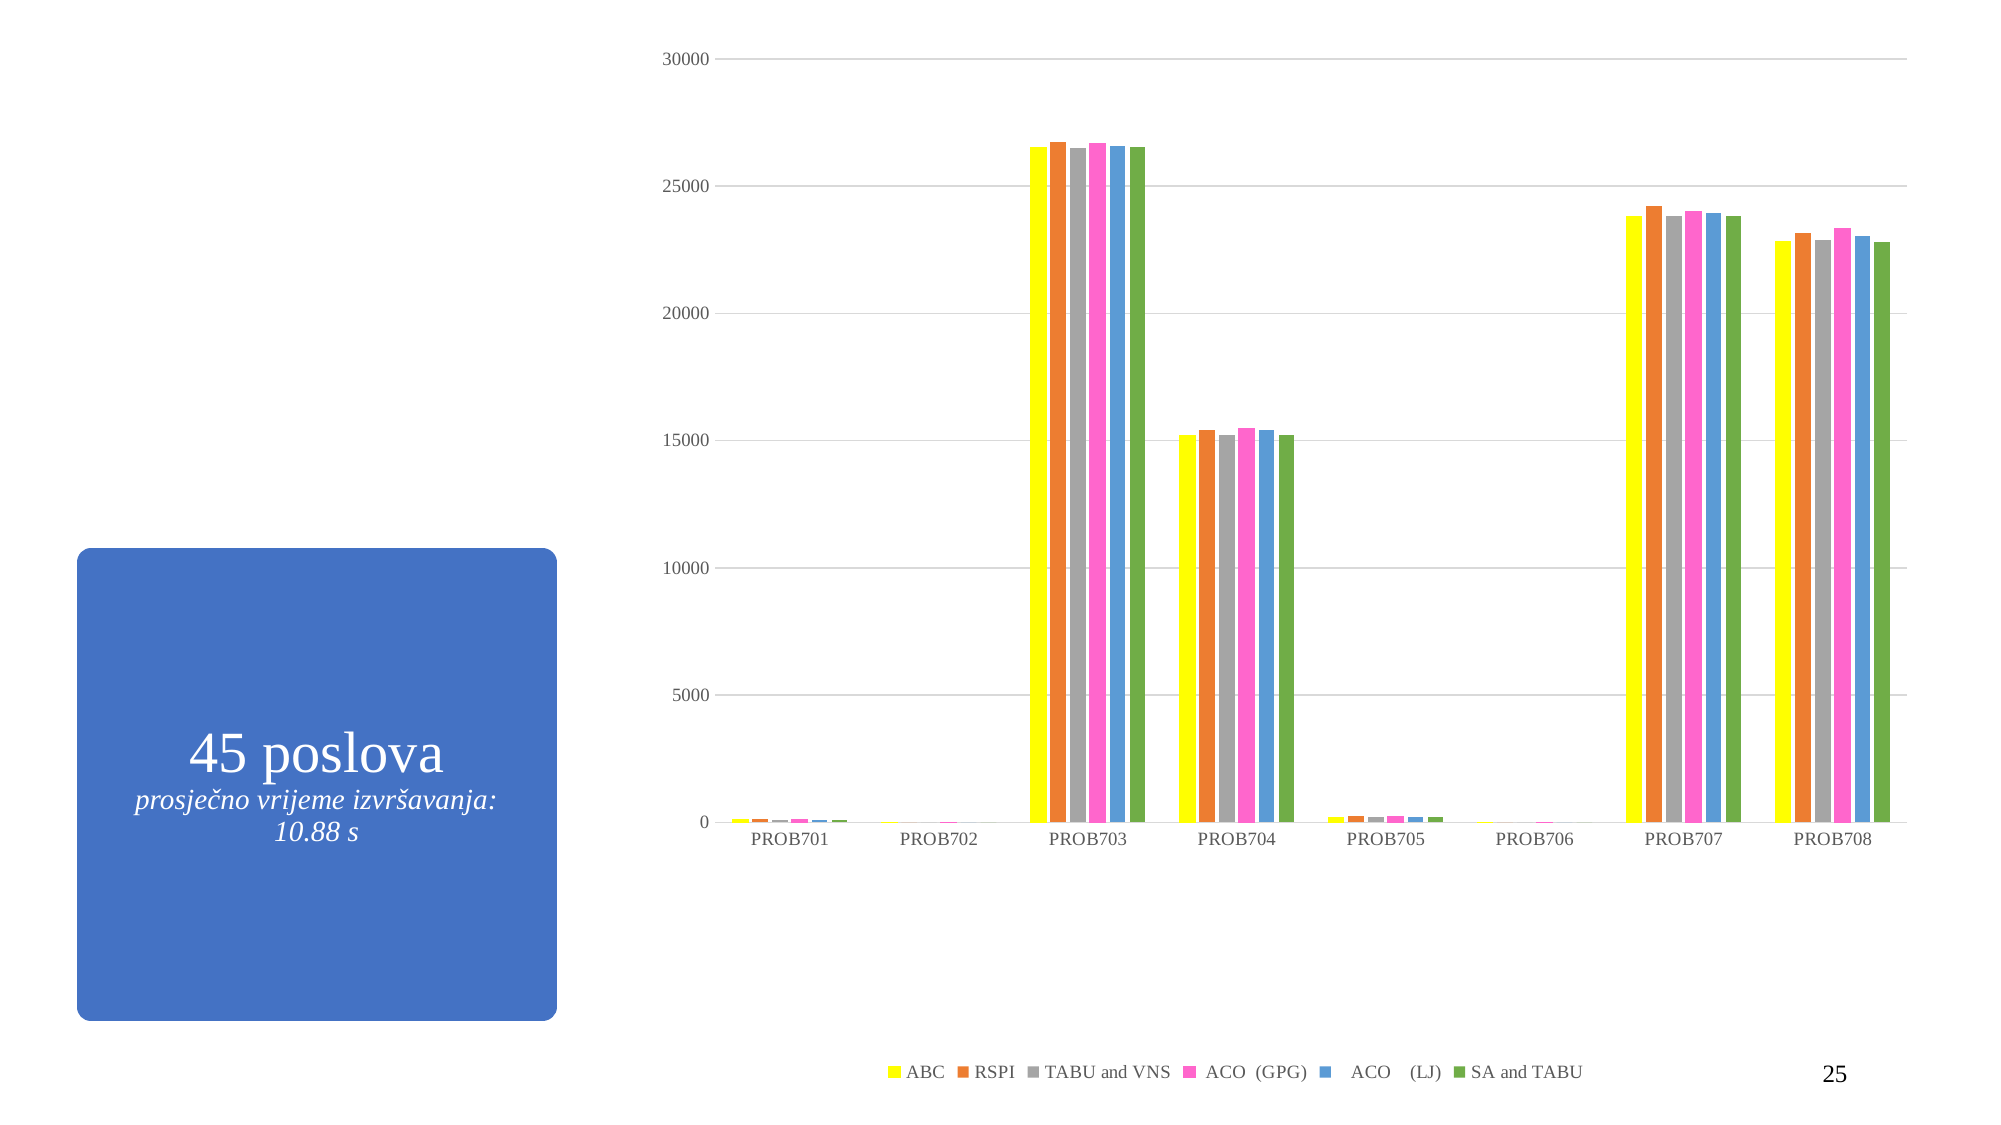

### Chart

| Category | ABC | RSPI | TABU and VNS |  ACO  (GPG) |    ACO    (LJ) | SA and TABU |
|---|---|---|---|---|---|---|
| PROB701 | 102.0 | 118.0 | 98.0 | 103.0 | 103.0 | 107.0 |
| PROB702 | 0.0 | 0.0 | 0.0 | 0.0 | 0.0 | 0.0 |
| PROB703 | 26506.0 | 26745.0 | 26506.0 | 26663.0 | 26568.0 | 26532.0 |
| PROB704 | 15206.0 | 15415.0 | 15213.0 | 15495.0 | 15409.0 | 15206.0 |
| PROB705 | 208.0 | 254.0 | 200.0 | 222.0 | 219.0 | 216.0 |
| PROB706 | 0.0 | 0.0 | 0.0 | 0.0 | 0.0 | 0.0 |
| PROB707 | 23789.0 | 24218.0 | 23804.0 | 24017.0 | 23931.0 | 23814.0 |
| PROB708 | 22807.0 | 23158.0 | 22873.0 | 23351.0 | 23028.0 | 22807.0 |
# 45 poslova
prosječno vrijeme izvršavanja: 10.88 s
25